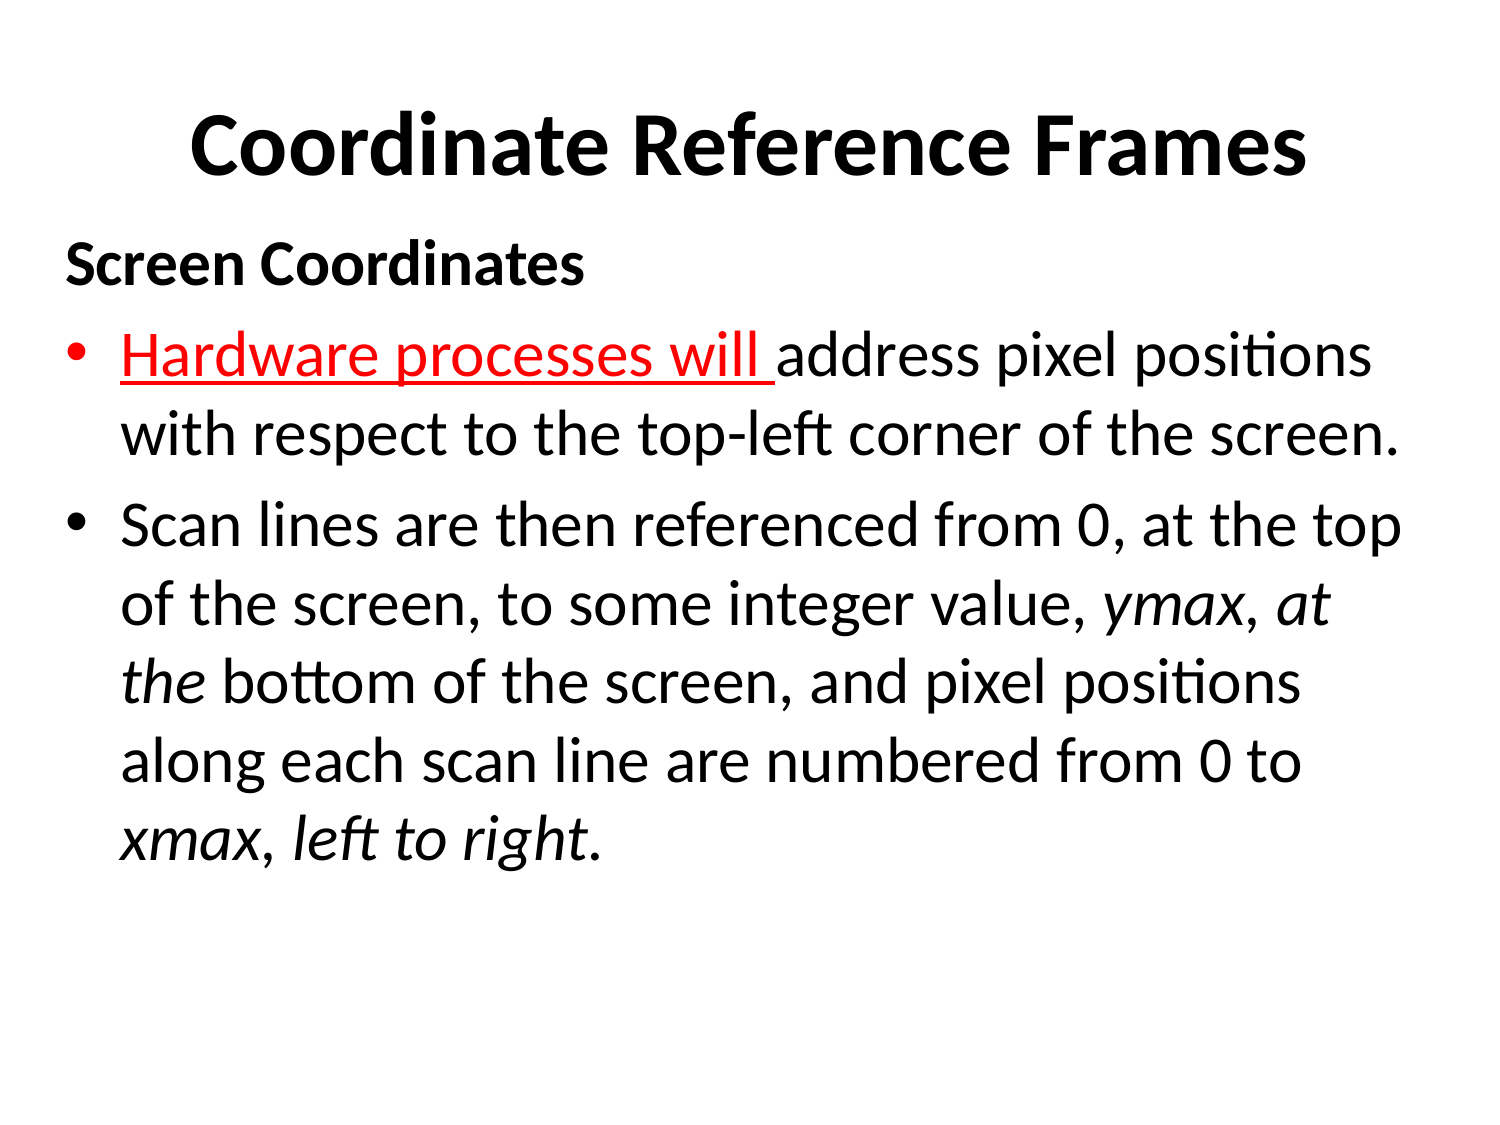

# Coordinate Reference Frames
Screen Coordinates
Hardware processes will address pixel positions with respect to the top-left corner of the screen.
Scan lines are then referenced from 0, at the top of the screen, to some integer value, ymax, at the bottom of the screen, and pixel positions along each scan line are numbered from 0 to xmax, left to right.